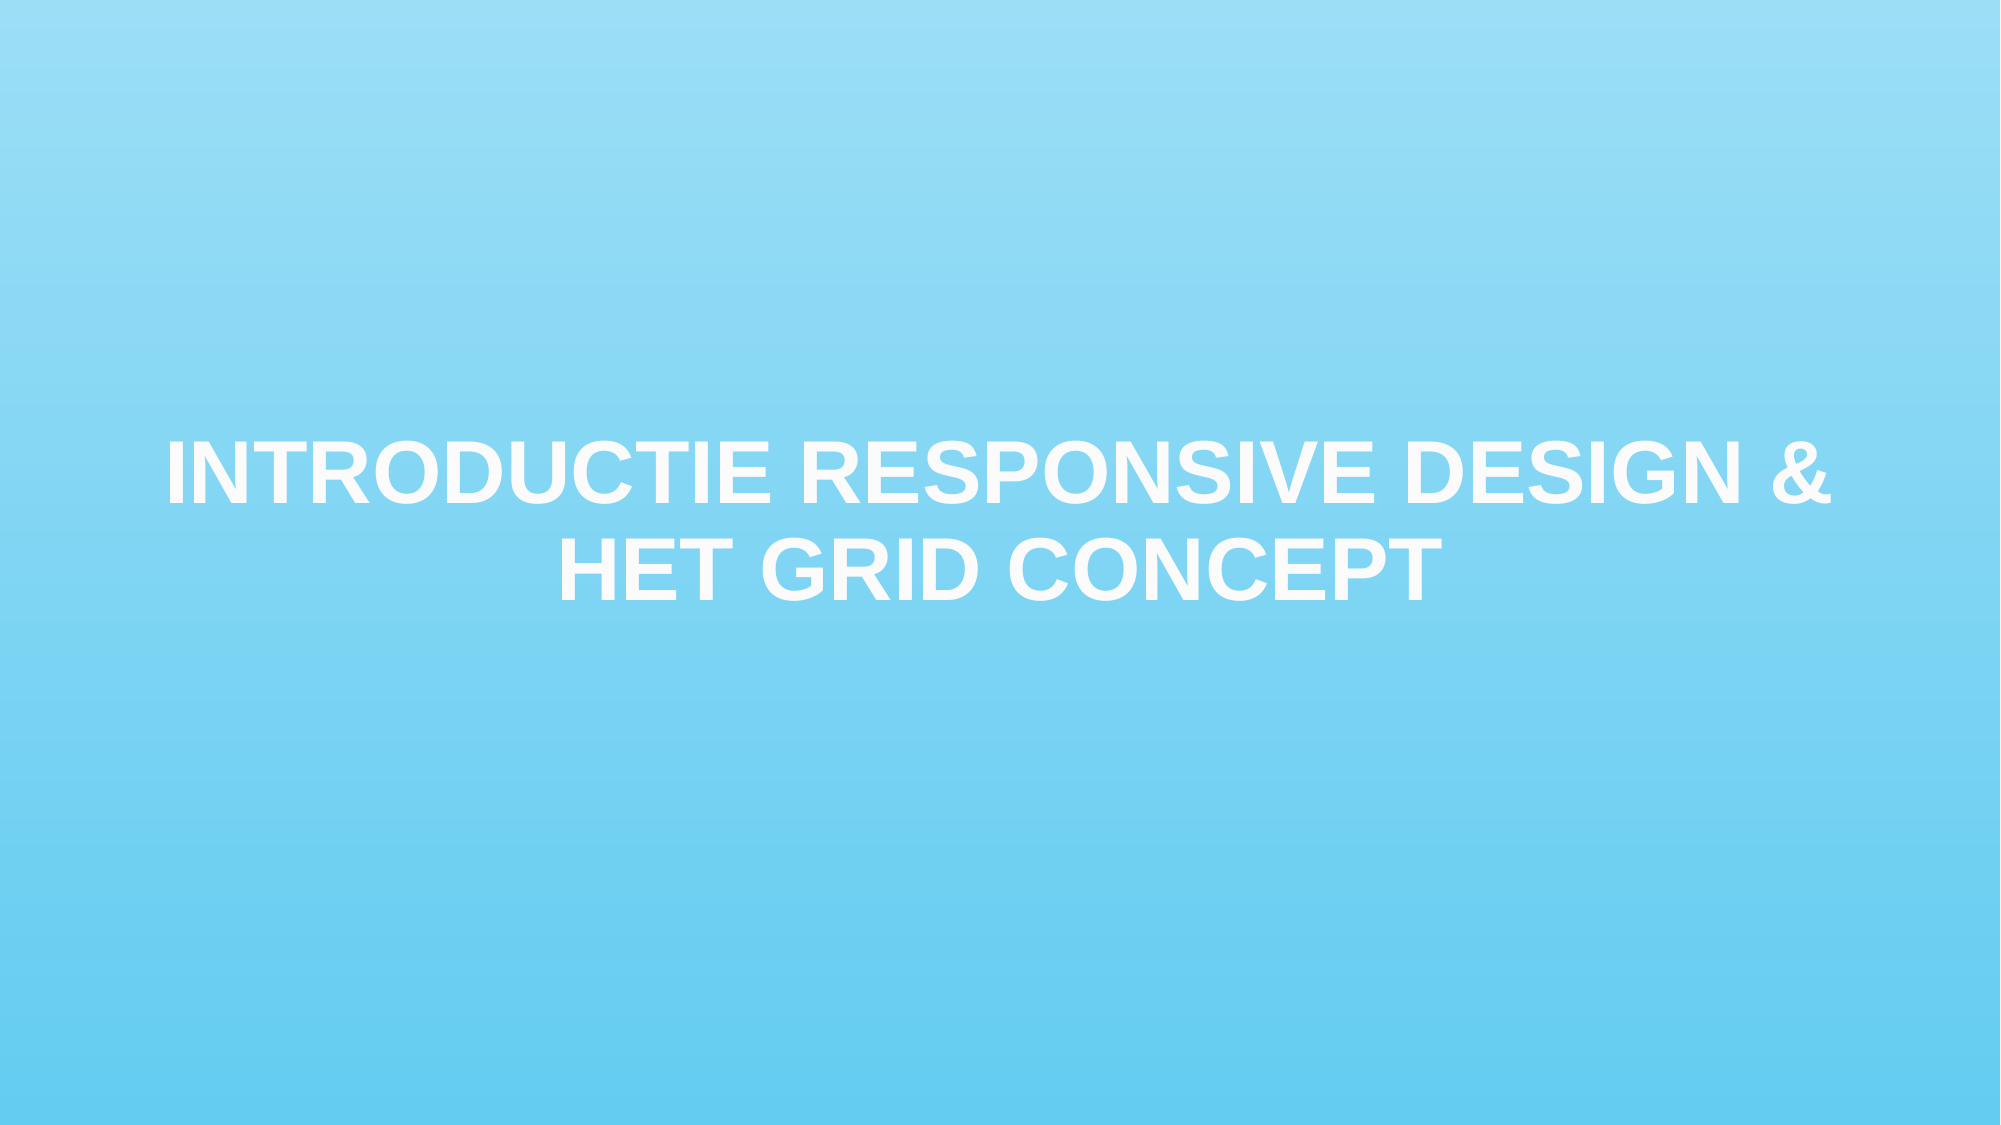

# INTRODUCTIE RESPONSIVE DESIGN & HET GRID CONCEPT